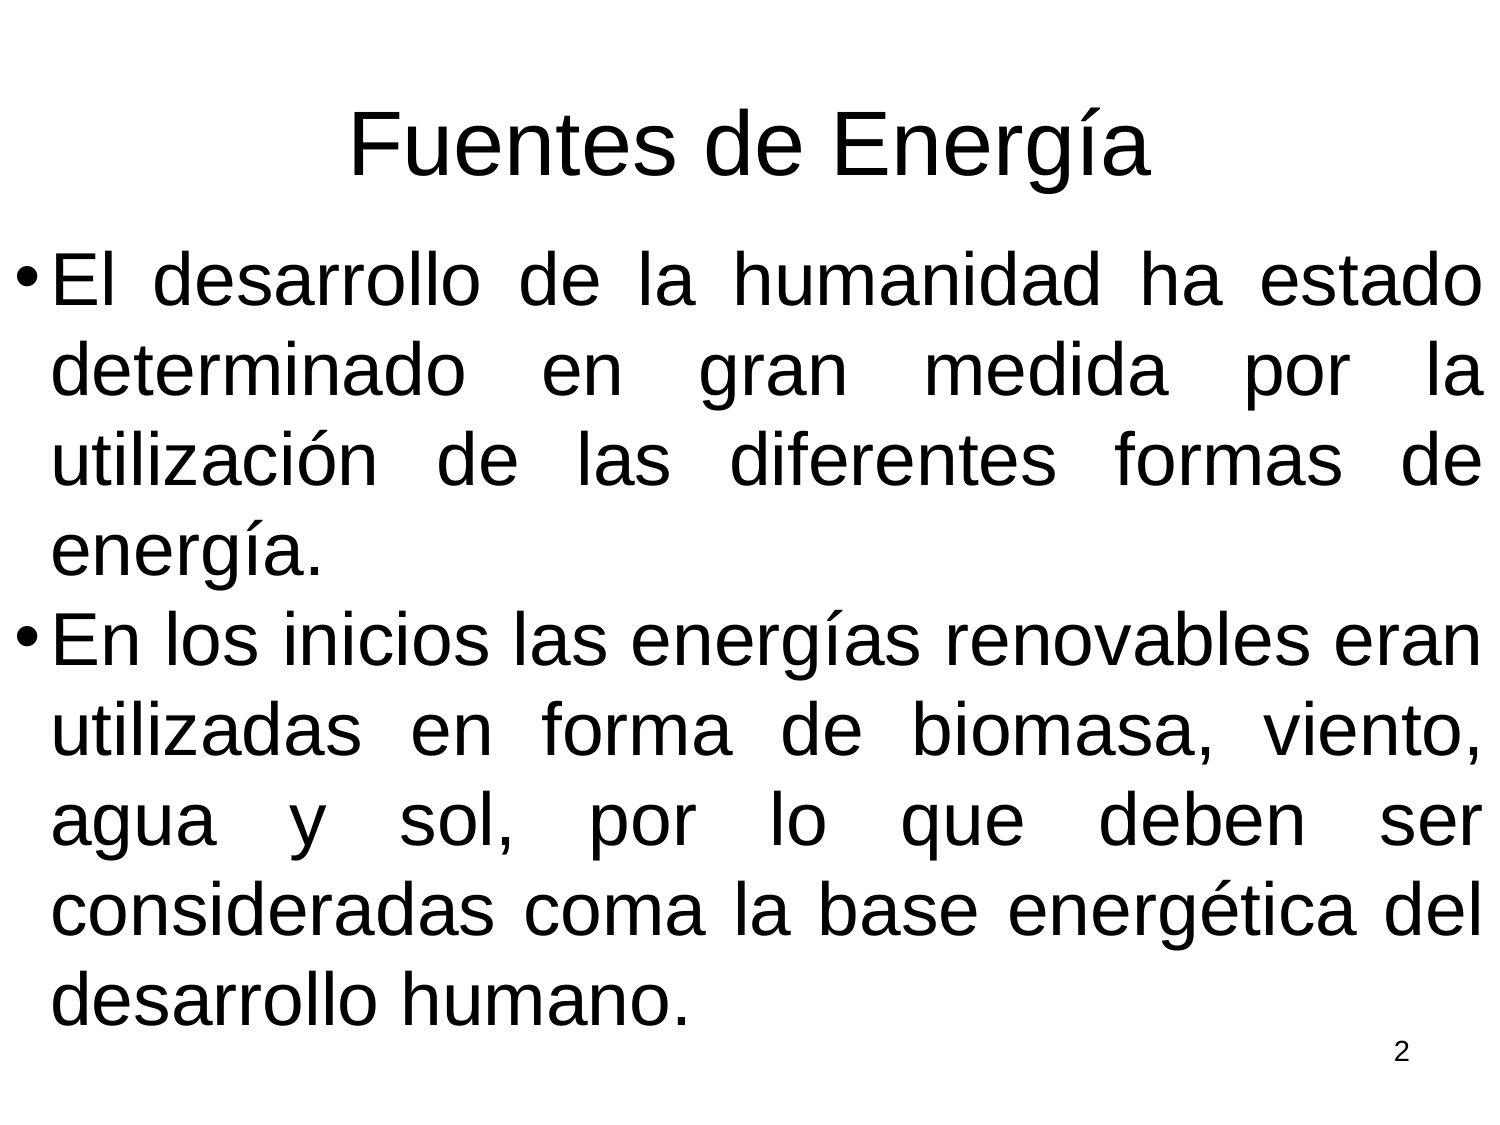

# Fuentes de Energía
El desarrollo de la humanidad ha estado determinado en gran medida por la utilización de las diferentes formas de energía.
En los inicios las energías renovables eran utilizadas en forma de biomasa, viento, agua y sol, por lo que deben ser consideradas coma la base energética del desarrollo humano.
2